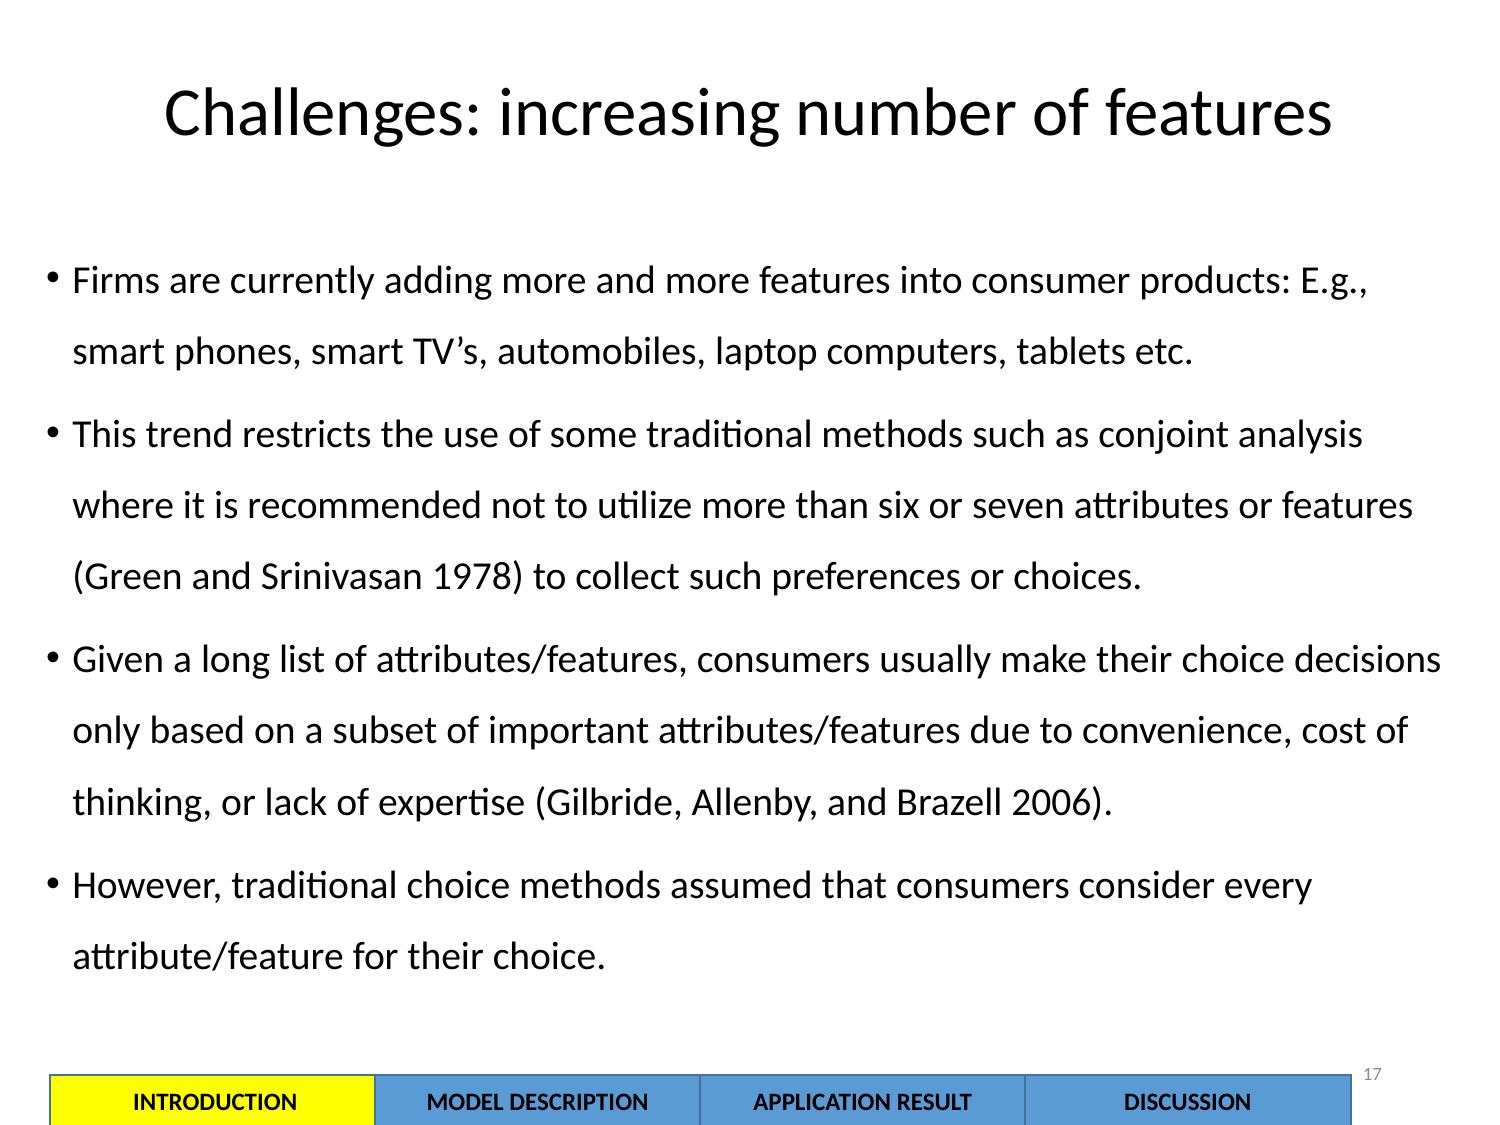

# Challenges: increasing number of features
Firms are currently adding more and more features into consumer products: E.g., smart phones, smart TV’s, automobiles, laptop computers, tablets etc.
This trend restricts the use of some traditional methods such as conjoint analysis where it is recommended not to utilize more than six or seven attributes or features (Green and Srinivasan 1978) to collect such preferences or choices.
Given a long list of attributes/features, consumers usually make their choice decisions only based on a subset of important attributes/features due to convenience, cost of thinking, or lack of expertise (Gilbride, Allenby, and Brazell 2006).
However, traditional choice methods assumed that consumers consider every attribute/feature for their choice.
17
INTRODUCTION
MODEL DESCRIPTION
APPLICATION RESULT
DISCUSSION